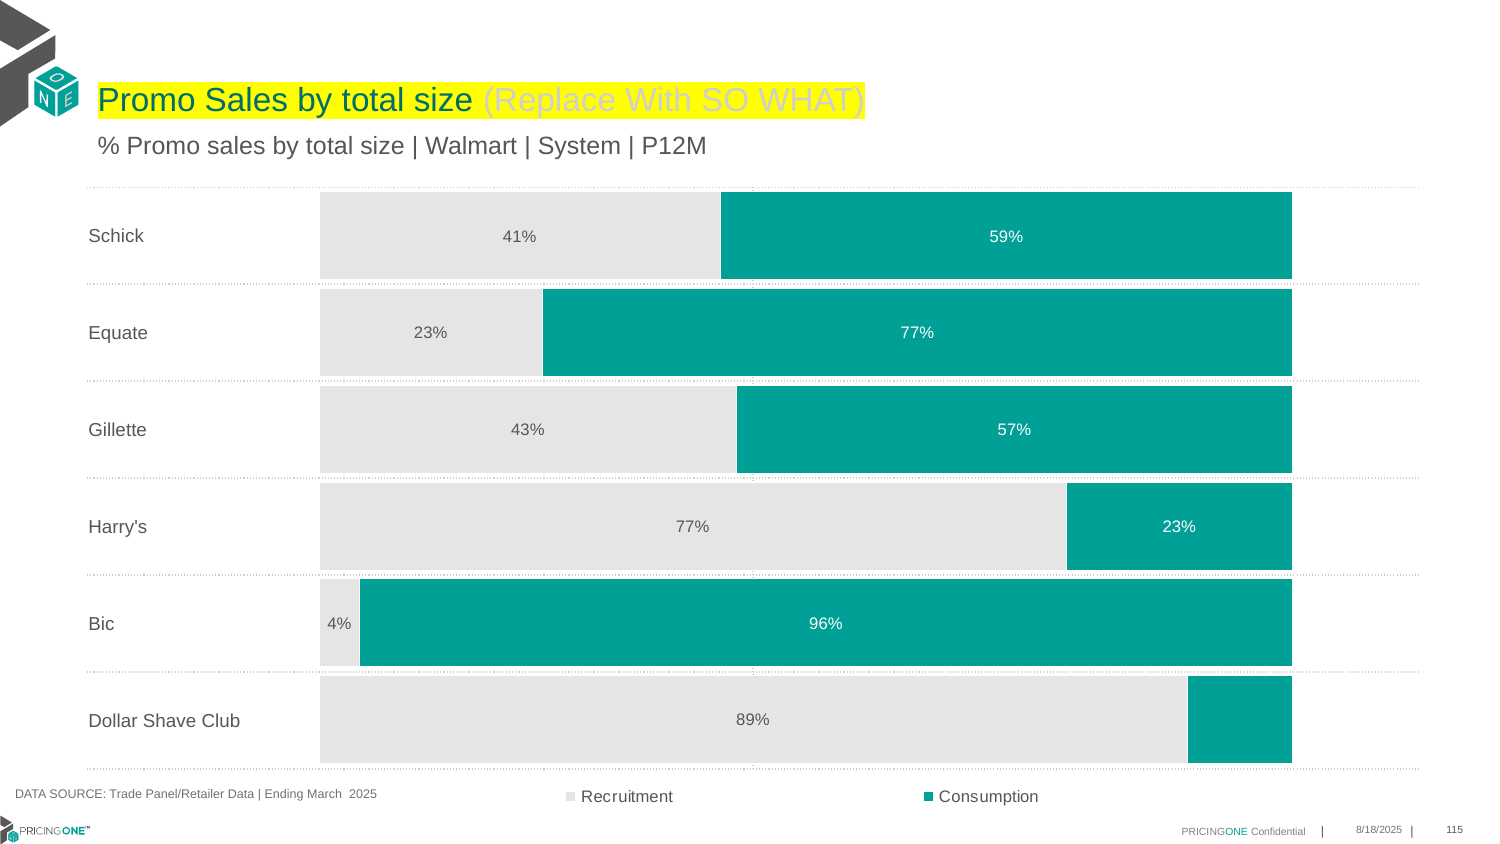

# Promo Sales by total size (Replace With SO WHAT)

% Promo sales by total size | Walmart | System | P12M

### Chart

| Category | Recruitment | Consumption |
|---|---|---|
| Schick | 0.4123509256040219 | 0.5876490743959781 |
| Equate | 0.22957398641695823 | 0.7704260135830417 |
| Gillette | 0.42881235493349873 | 0.5711876450665012 |
| Harry's | 0.7675473428444469 | 0.23245265715555308 |
| Bic | 0.04163345164920786 | 0.9583665483507922 |
| Dollar Shave Club | 0.8919270151618904 | 0.10807298483810956 |
| Schick |  |
| --- | --- |
| Equate | 4 |
| Gillette |  |
| Harry's |  |
| Bic |  |
| Dollar Shave Club |  |
DATA SOURCE: Trade Panel/Retailer Data | Ending March  2025

8/18/2025
115